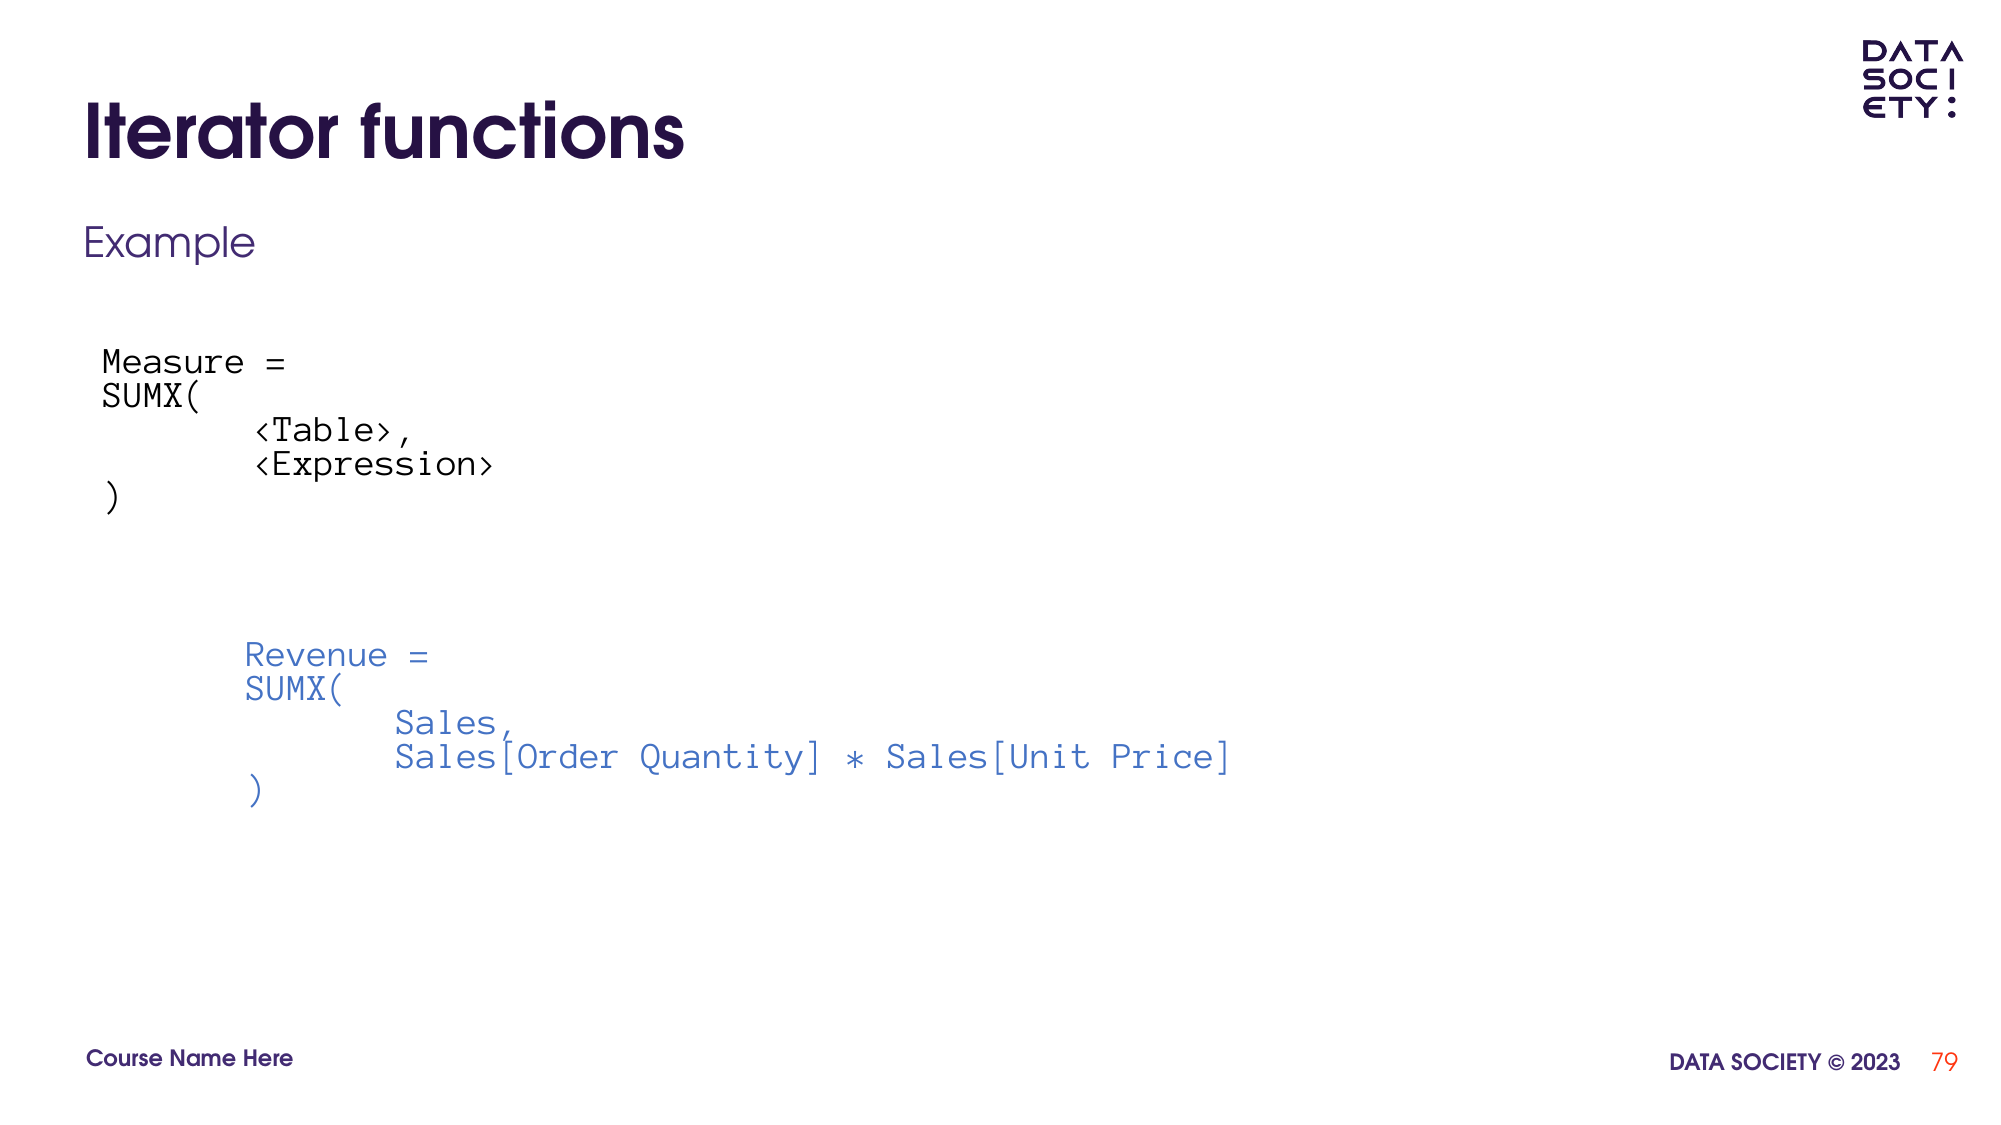

# Iterator functions
Example
Measure =
SUMX(
	<Table>,
	<Expression>
)
Revenue =
SUMX(
	Sales,
	Sales[Order Quantity] * Sales[Unit Price]
)
79